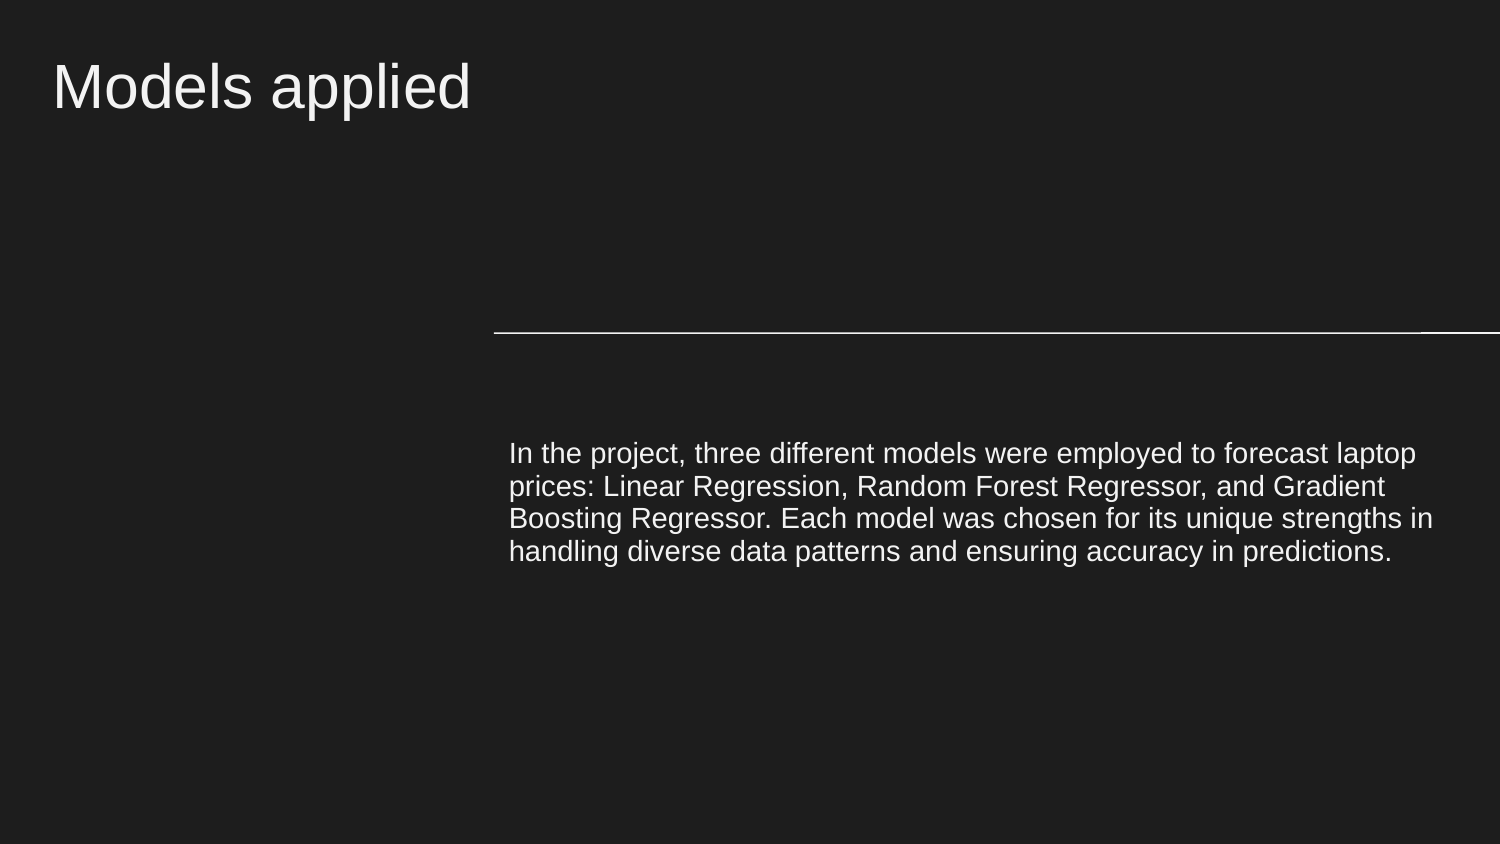

Models applied
In the project, three different models were employed to forecast laptop prices: Linear Regression, Random Forest Regressor, and Gradient Boosting Regressor. Each model was chosen for its unique strengths in handling diverse data patterns and ensuring accuracy in predictions.